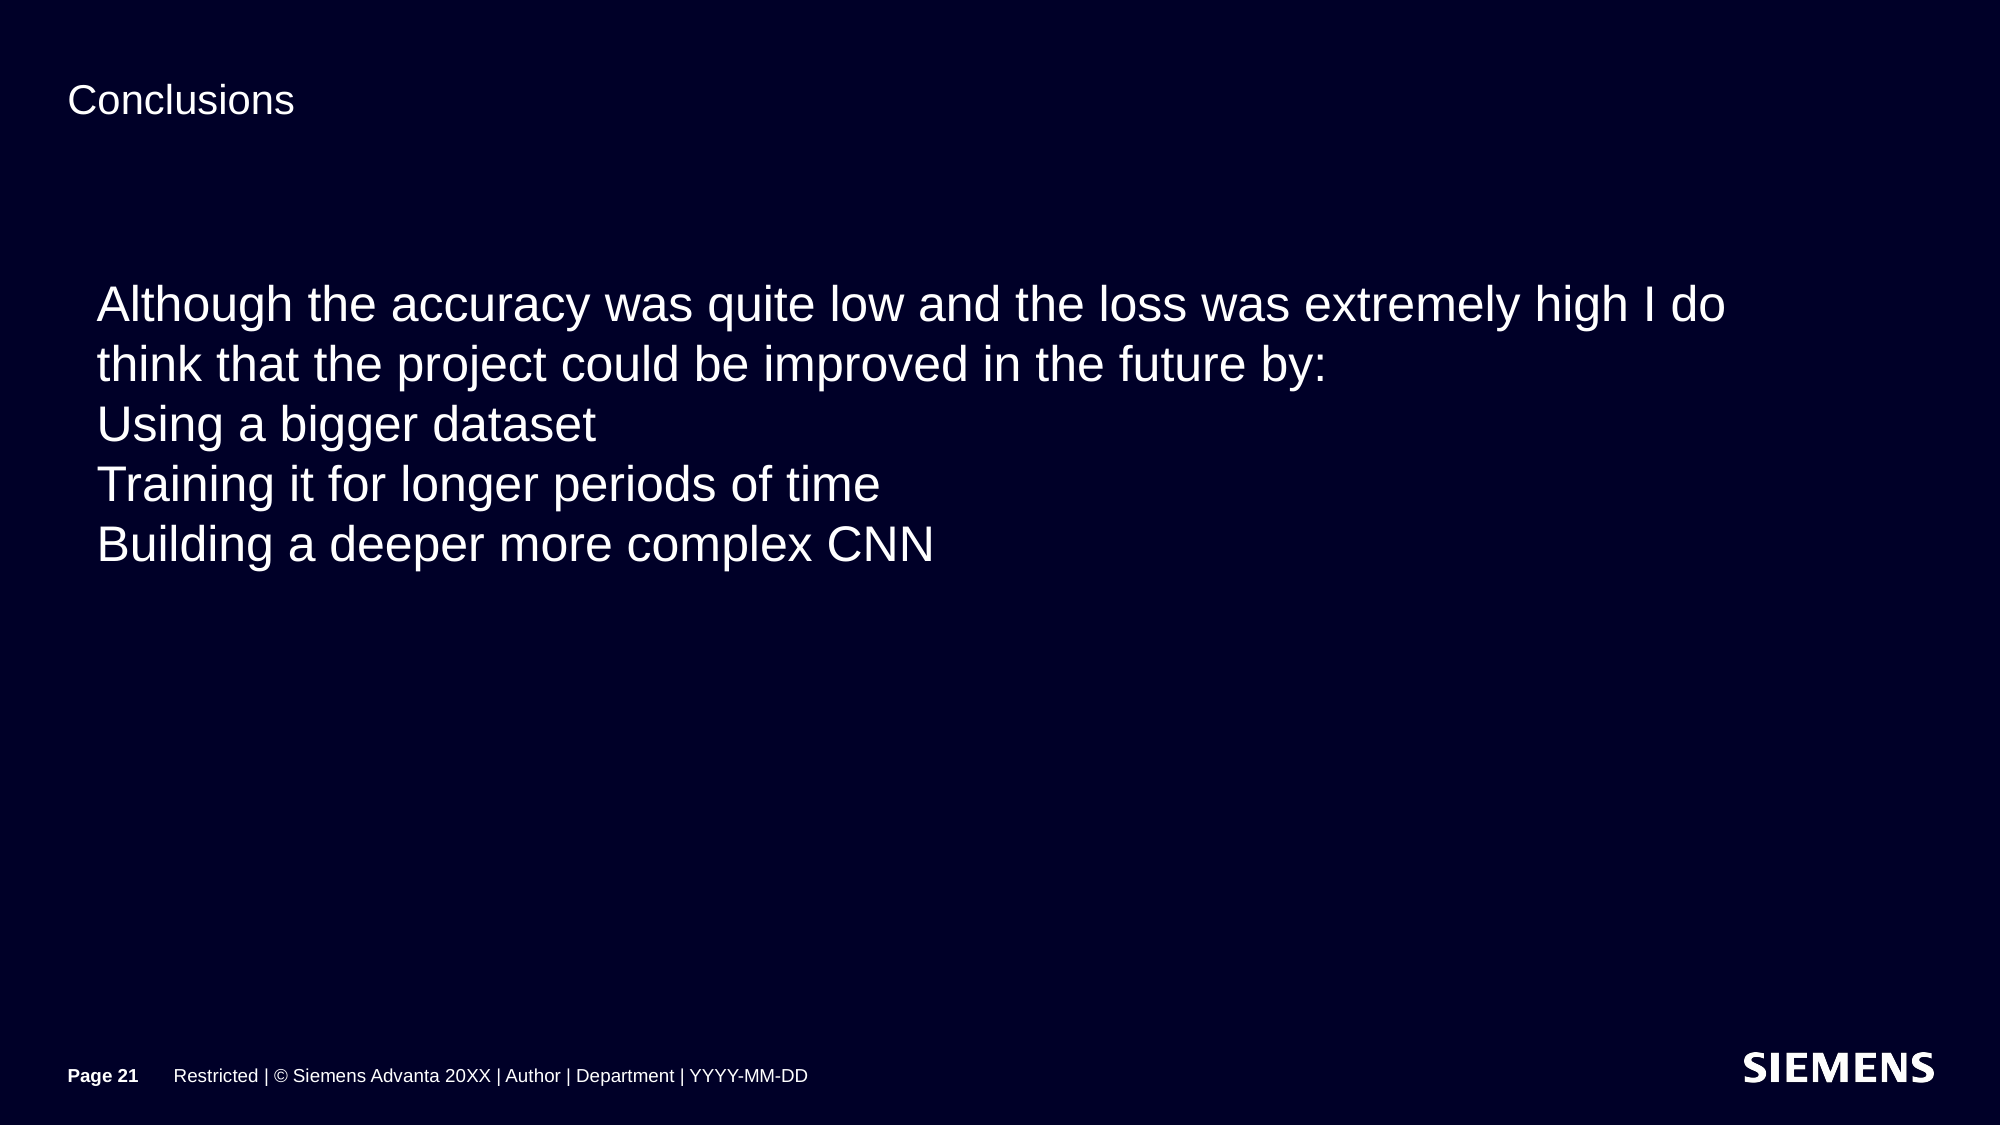

# Conclusions
Although the accuracy was quite low and the loss was extremely high I do think that the project could be improved in the future by:
Using a bigger dataset
Training it for longer periods of time
Building a deeper more complex CNN
Page 21
Restricted | © Siemens Advanta 20XX | Author | Department | YYYY-MM-DD